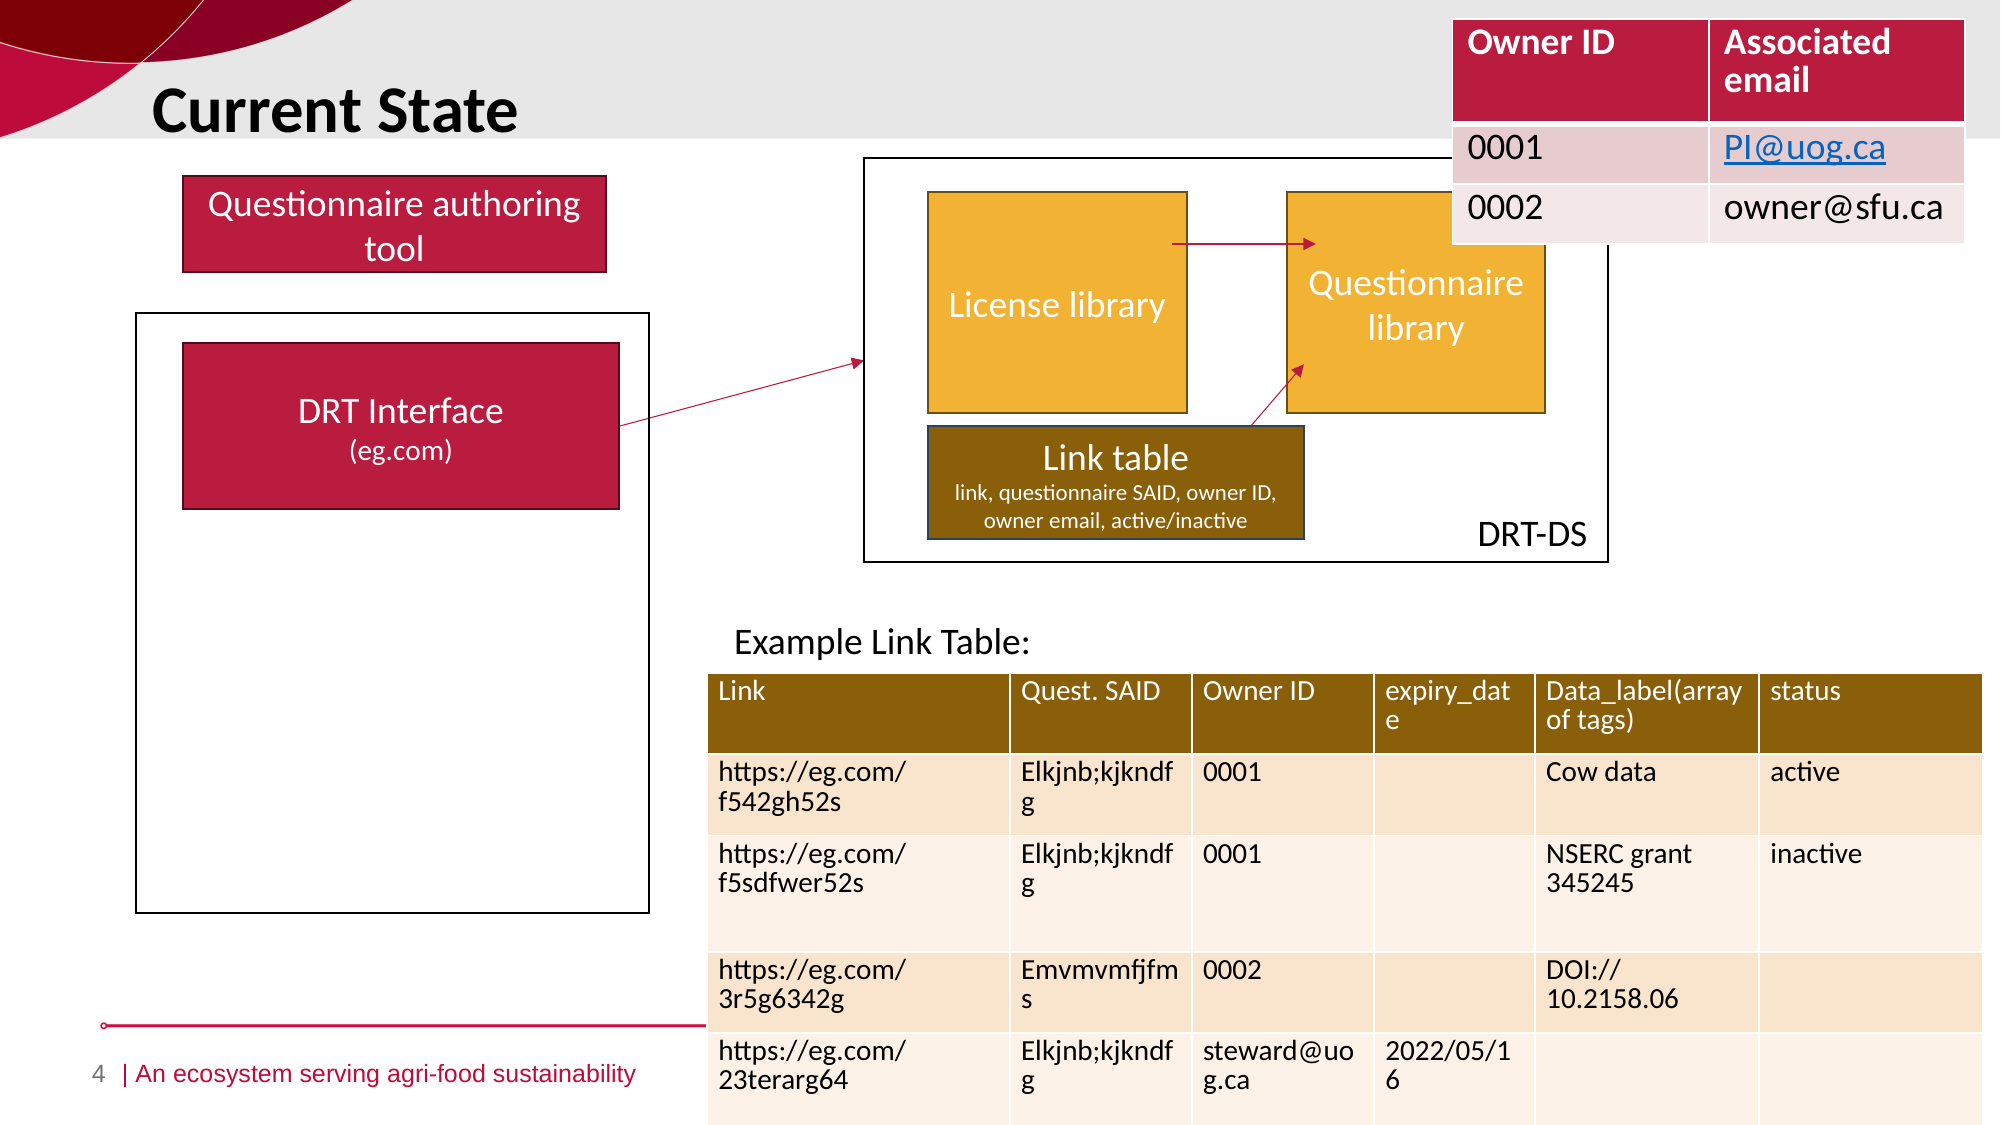

| Owner ID | Associated email |
| --- | --- |
| 0001 | PI@uog.ca |
| 0002 | owner@sfu.ca |
Current State

Questionnaire authoring tool
Questionnaire library
License library

DRT Interface
(eg.com)
Link table
link, questionnaire SAID, owner ID, owner email, active/inactive
DRT-DS
Example Link Table:
| Link | Quest. SAID | Owner ID | expiry\_date | Data\_label(array of tags) | status |
| --- | --- | --- | --- | --- | --- |
| https://eg.com/f542gh52s | Elkjnb;kjkndfg | 0001 |  | Cow data | active |
| https://eg.com/f5sdfwer52s | Elkjnb;kjkndfg | 0001 |  | NSERC grant 345245 | inactive |
| https://eg.com/3r5g6342g | Emvmvmfjfms | 0002 |  | DOI://10.2158.06 |  |
| https://eg.com/23terarg64 | Elkjnb;kjkndfg | steward@uog.ca | 2022/05/16 |  |  |
| https://eg.com/glt9834ng | Elkjnb;kjkndfg | PI@laval.ca |  |  |  |
| https://eg.com/5df5rtg51 | E0887lkdfgsdf | PI@uog.ca | 2023/02/06 |  |  |
4
| An ecosystem serving agri-food sustainability